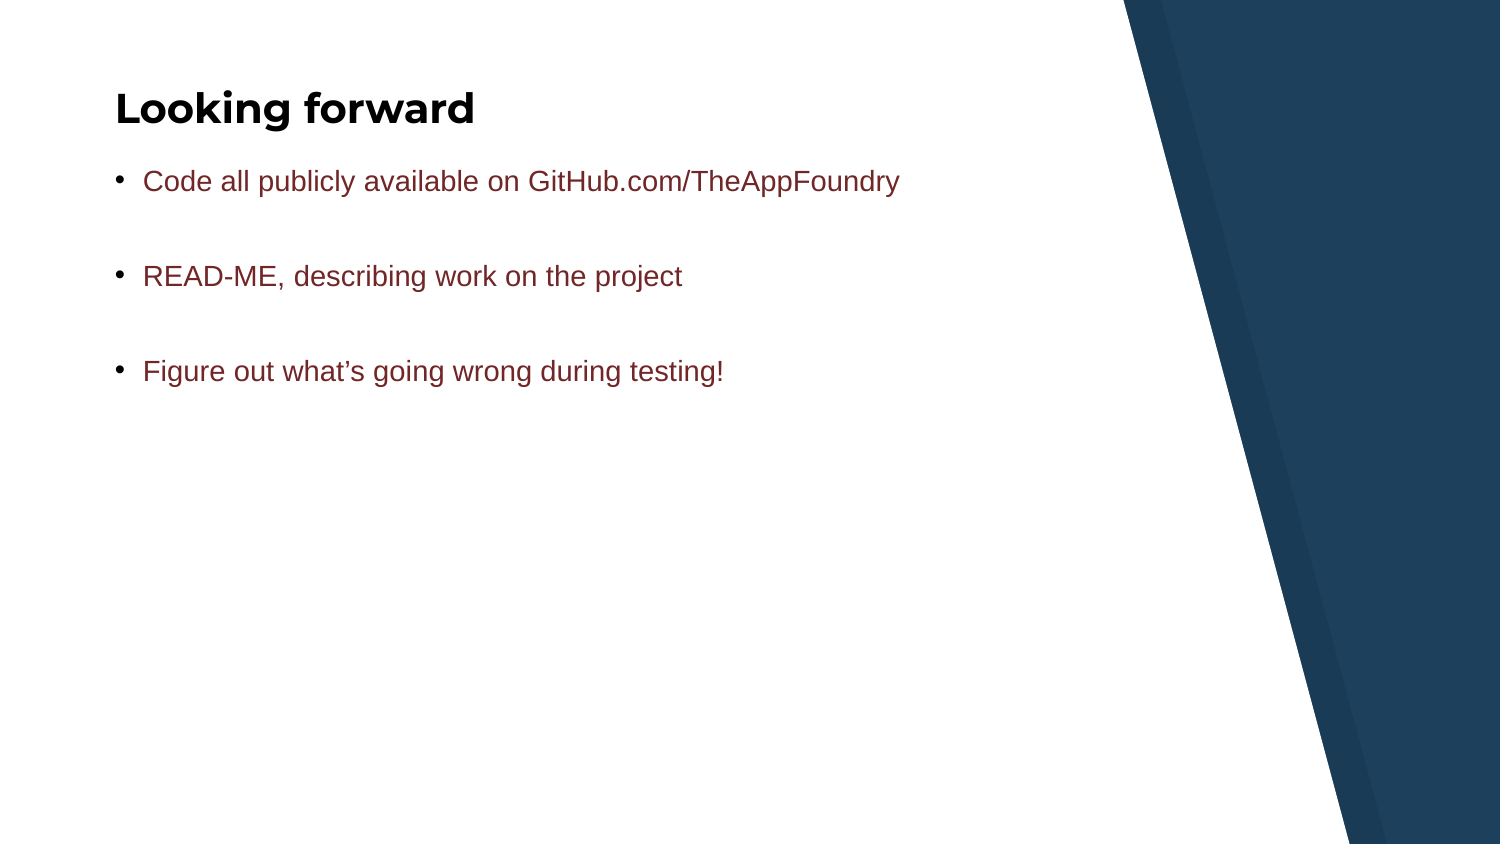

Looking forward
Code all publicly available on GitHub.com/TheAppFoundry

READ-ME, describing work on the project

Figure out what’s going wrong during testing!